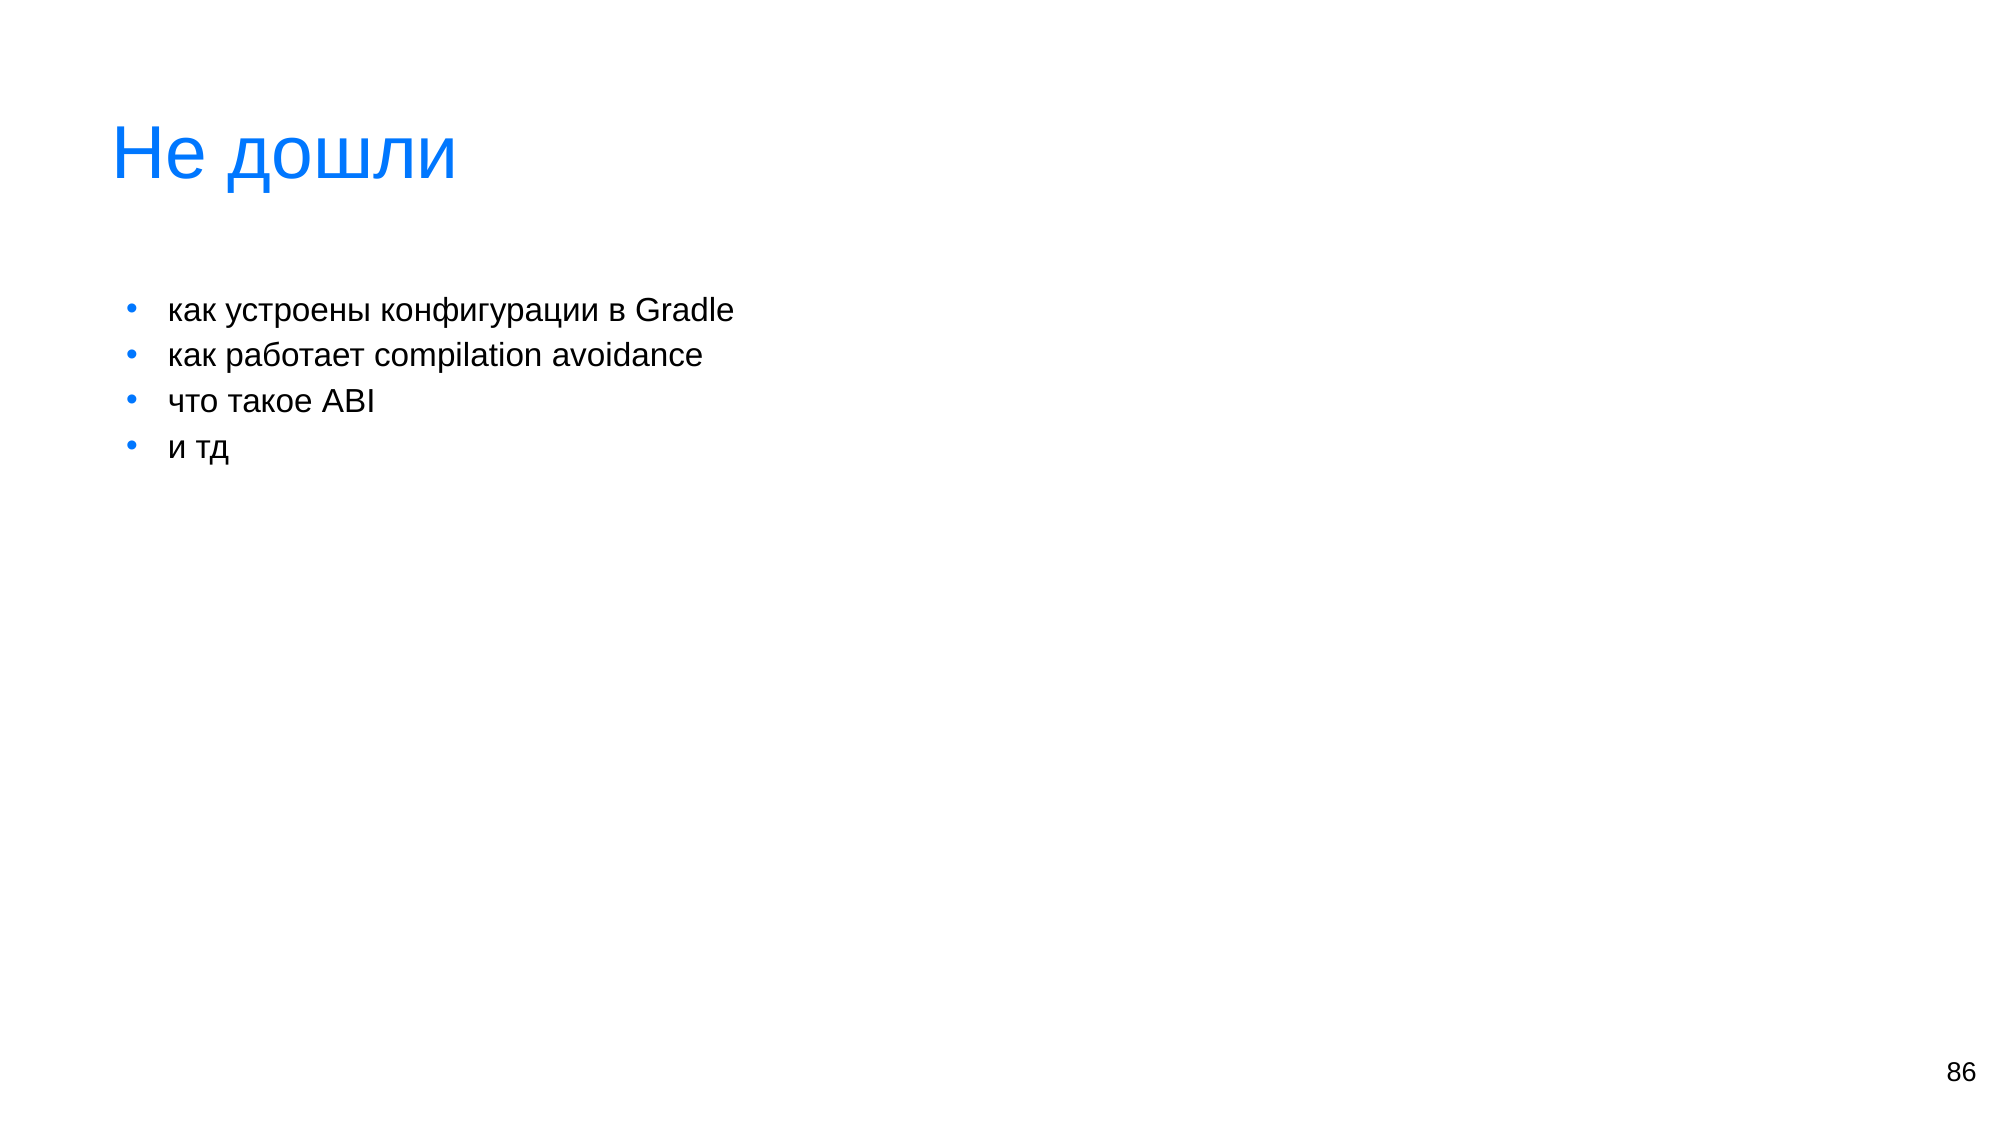

# Не дошли

как устроены конфигурации в Gradle
как работает compilation avoidance
что такое ABI
и тд

86